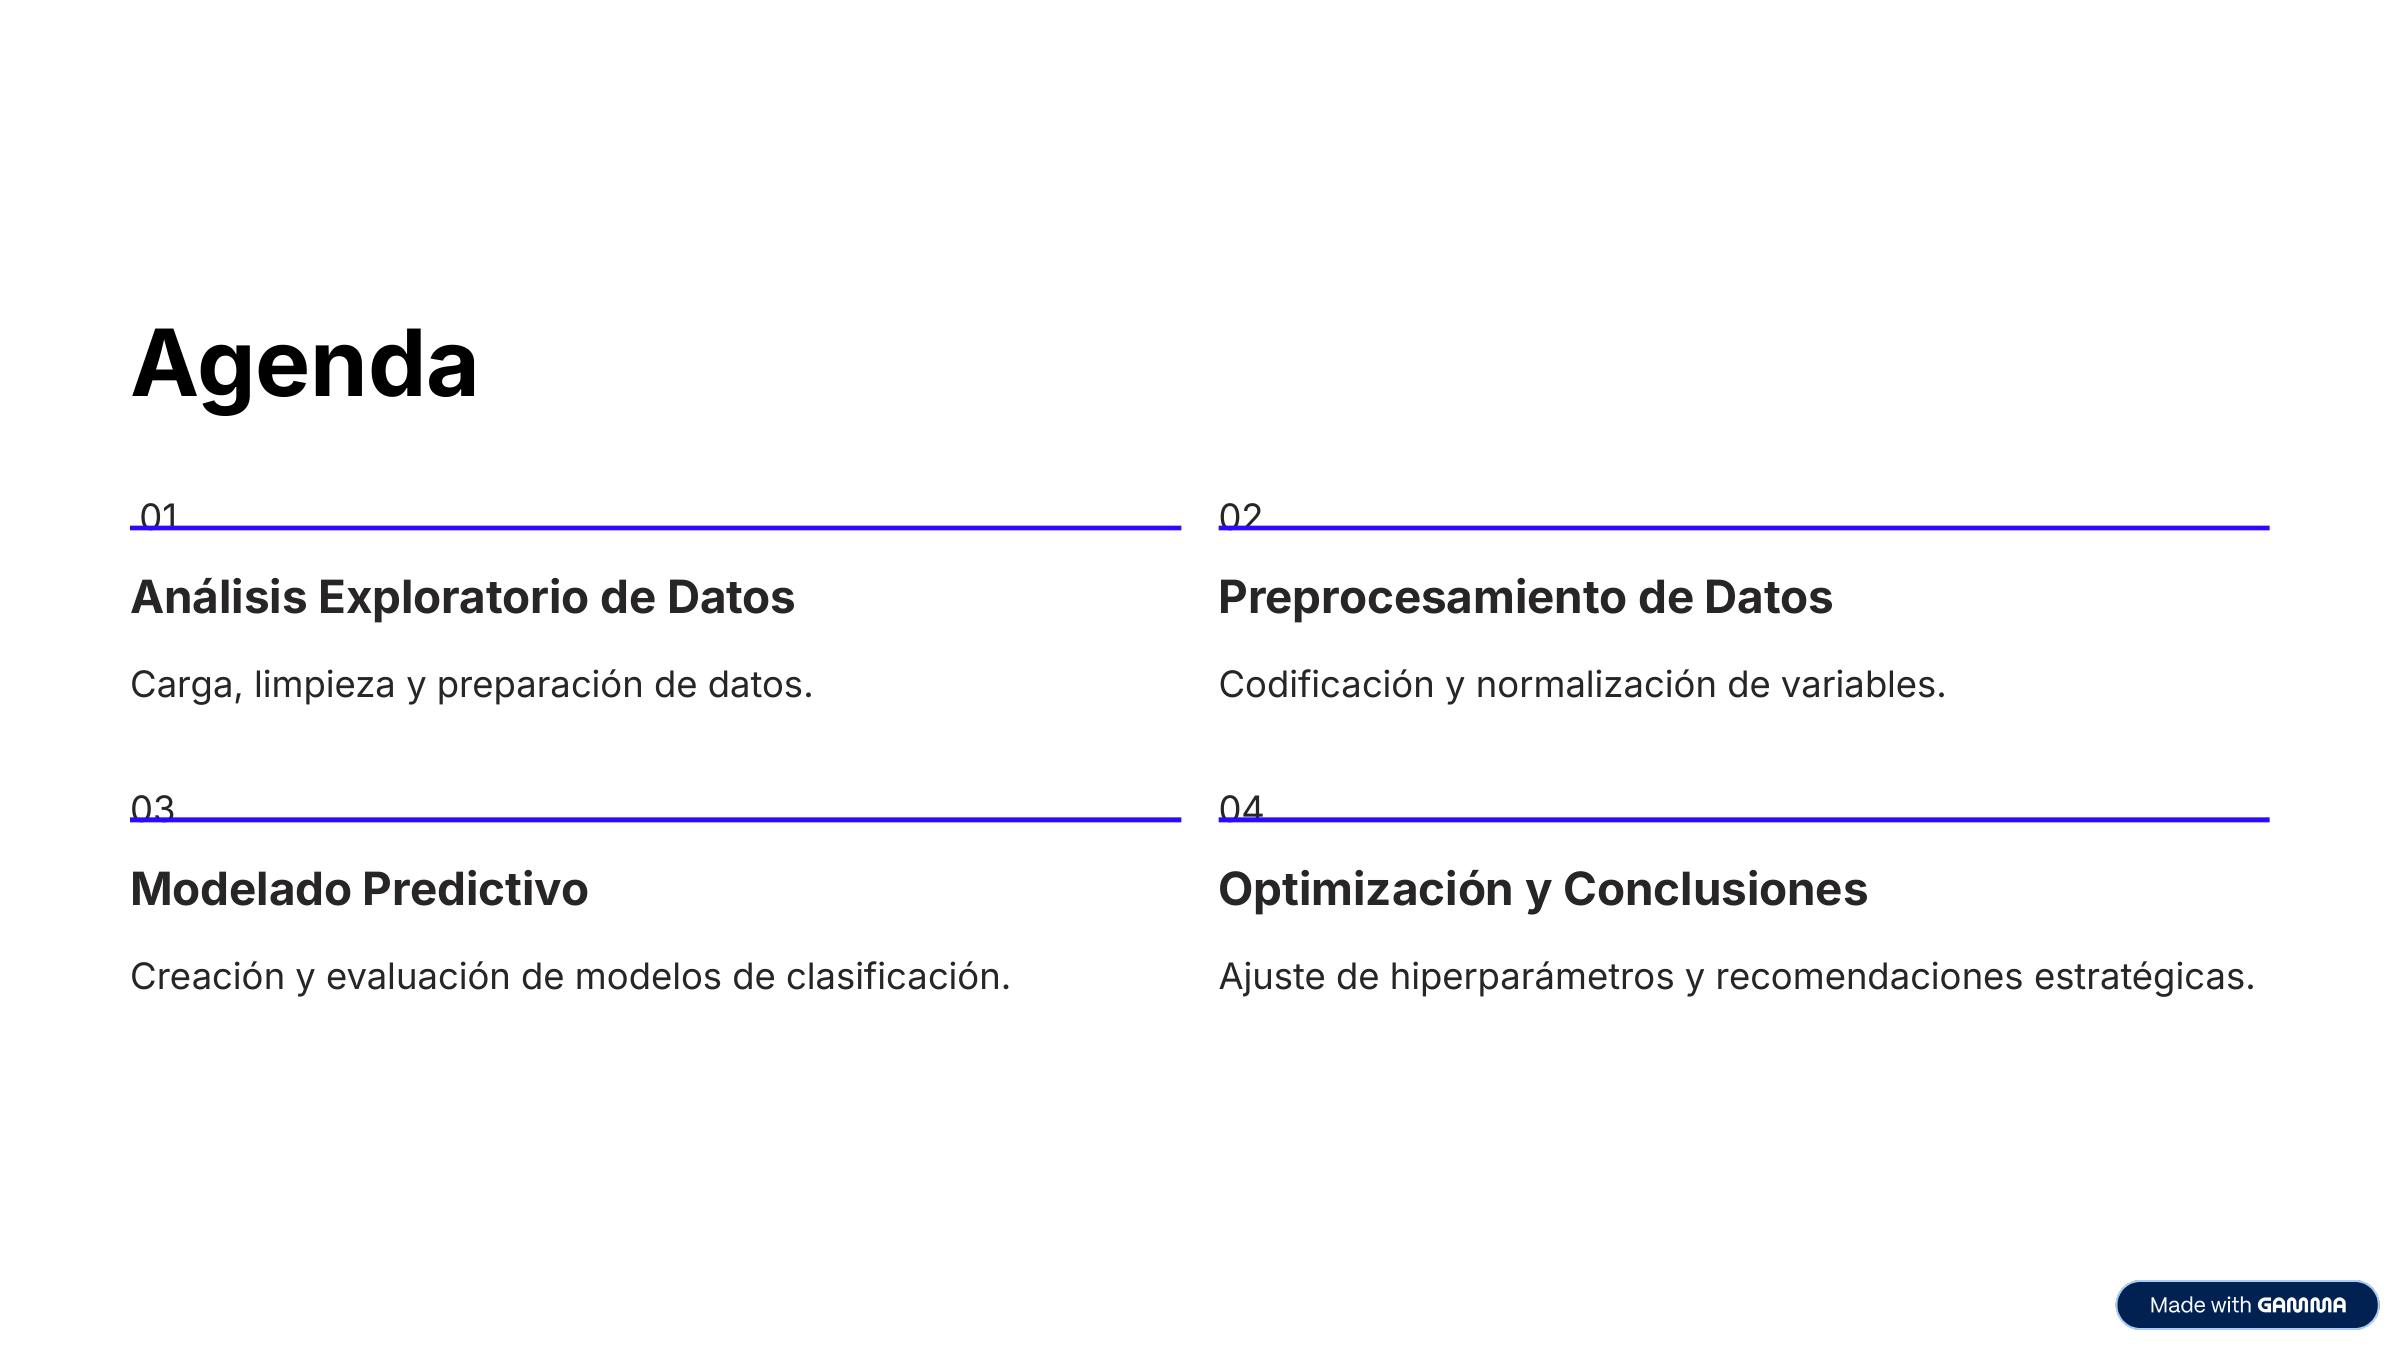

Agenda
01
02

Análisis Exploratorio de Datos
Preprocesamiento de Datos
Carga, limpieza y preparación de datos.
Codificación y normalización de variables.
04
03

Modelado Predictivo
Optimización y Conclusiones
Creación y evaluación de modelos de clasificación.
Ajuste de hiperparámetros y recomendaciones estratégicas.